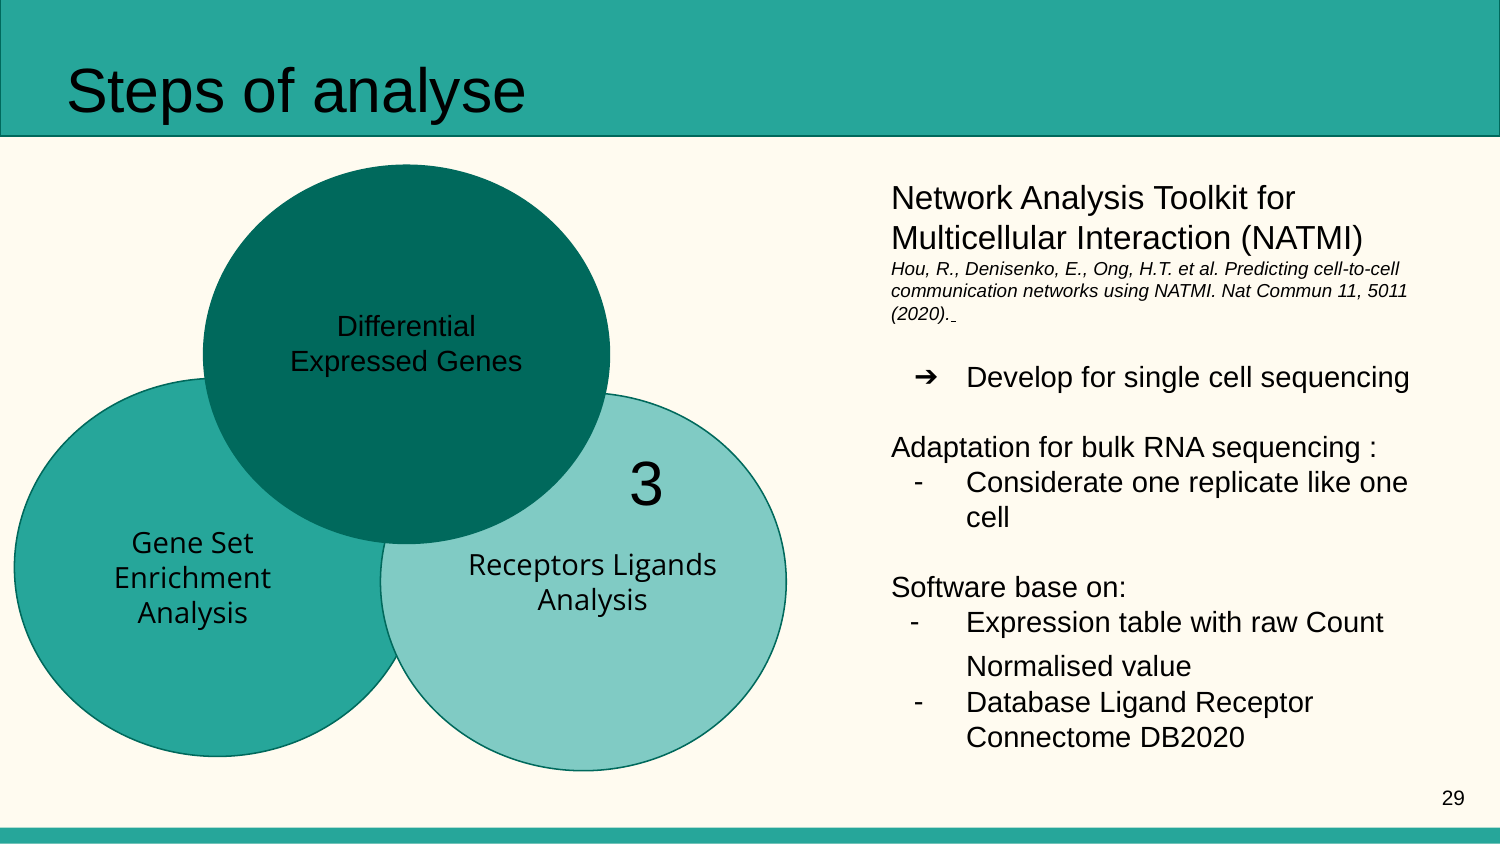

# Steps of analyse
Network Analysis Toolkit for Multicellular Interaction (NATMI) Hou, R., Denisenko, E., Ong, H.T. et al. Predicting cell-to-cell communication networks using NATMI. Nat Commun 11, 5011 (2020).

Develop for single cell sequencing

Adaptation for bulk RNA sequencing :
Considerate one replicate like one cell

Software base on:
Expression table with raw Count Normalised value
Database Ligand Receptor Connectome DB2020

Differential Expressed Genes

3
Gene Set Enrichment Analysis
Receptors Ligands Analysis
29